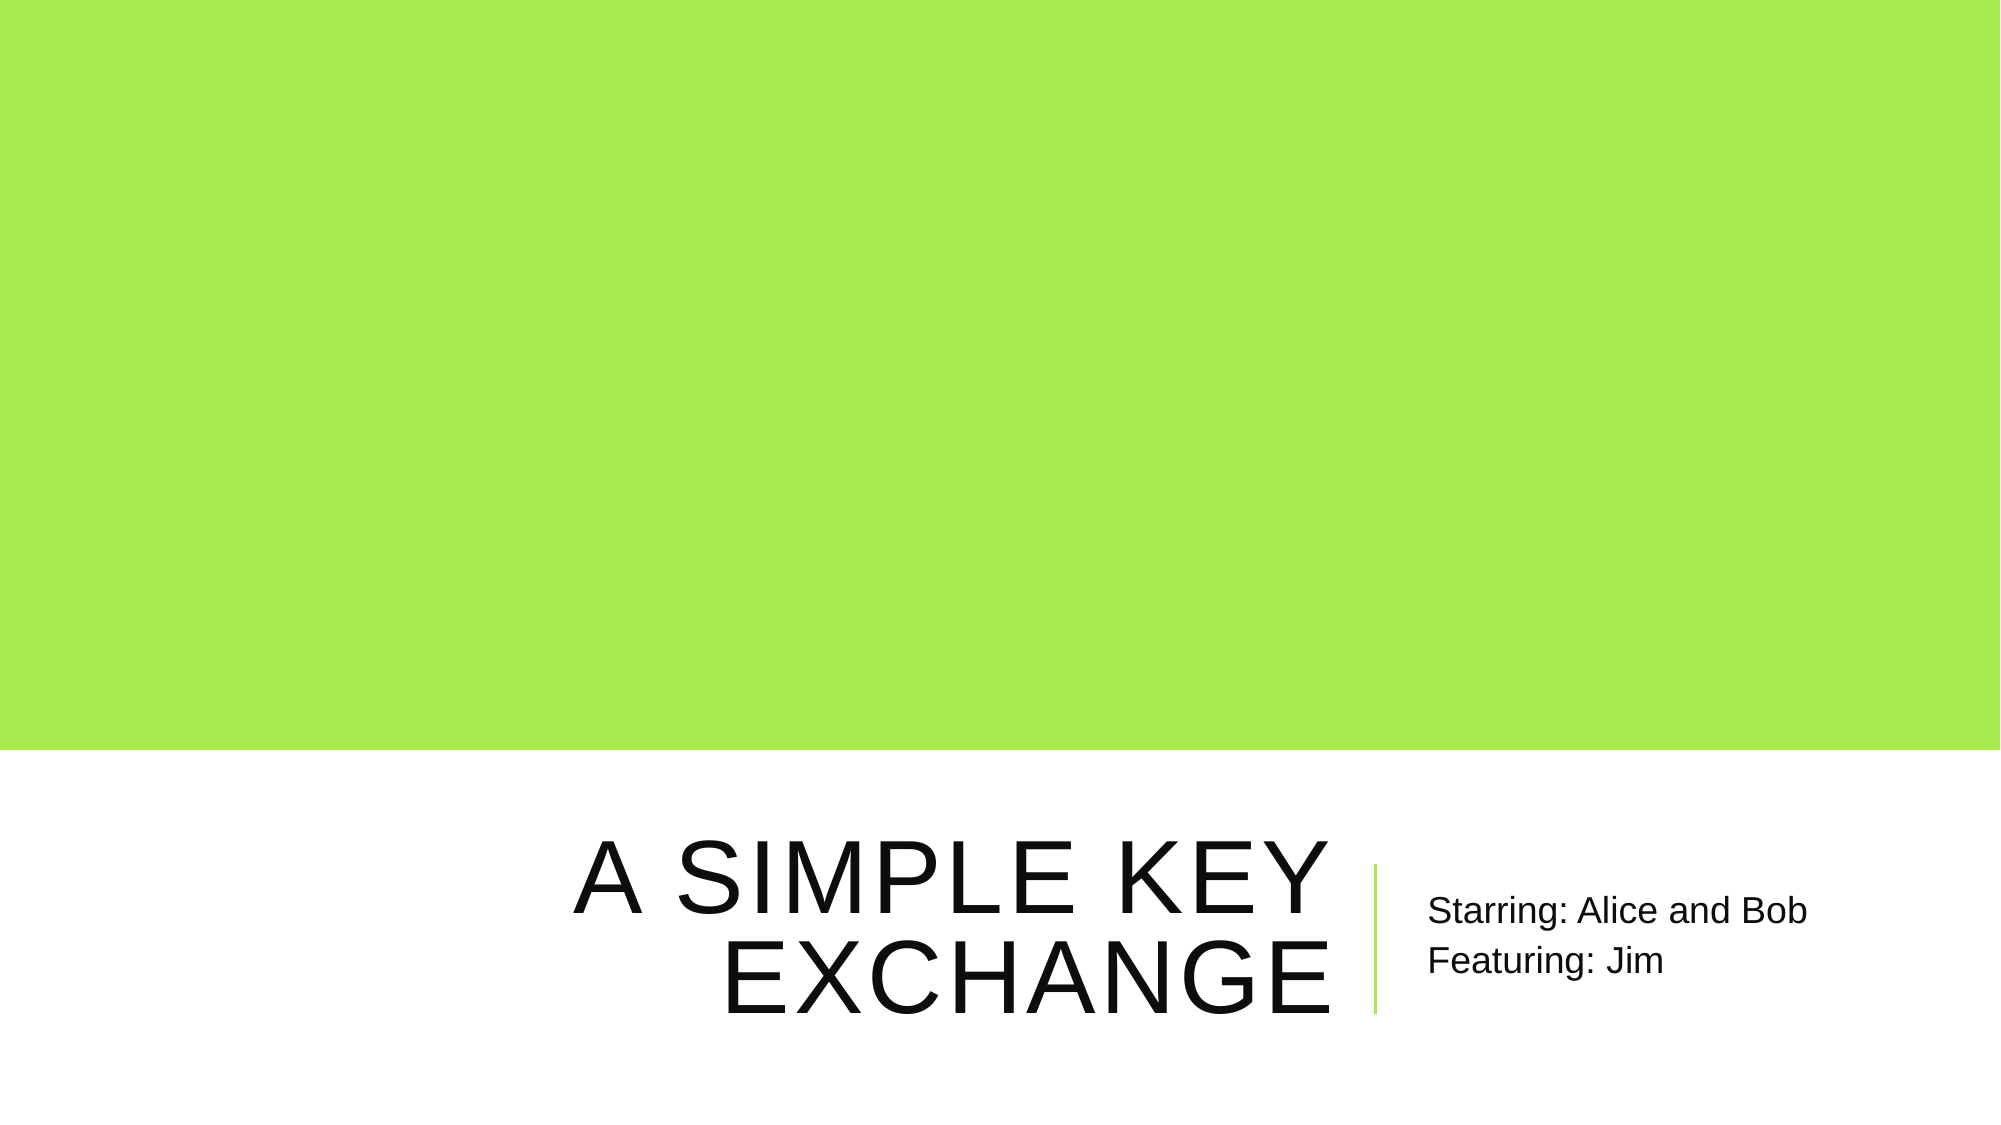

# A simple Key Exchange
Starring: Alice and Bob
Featuring: Jim